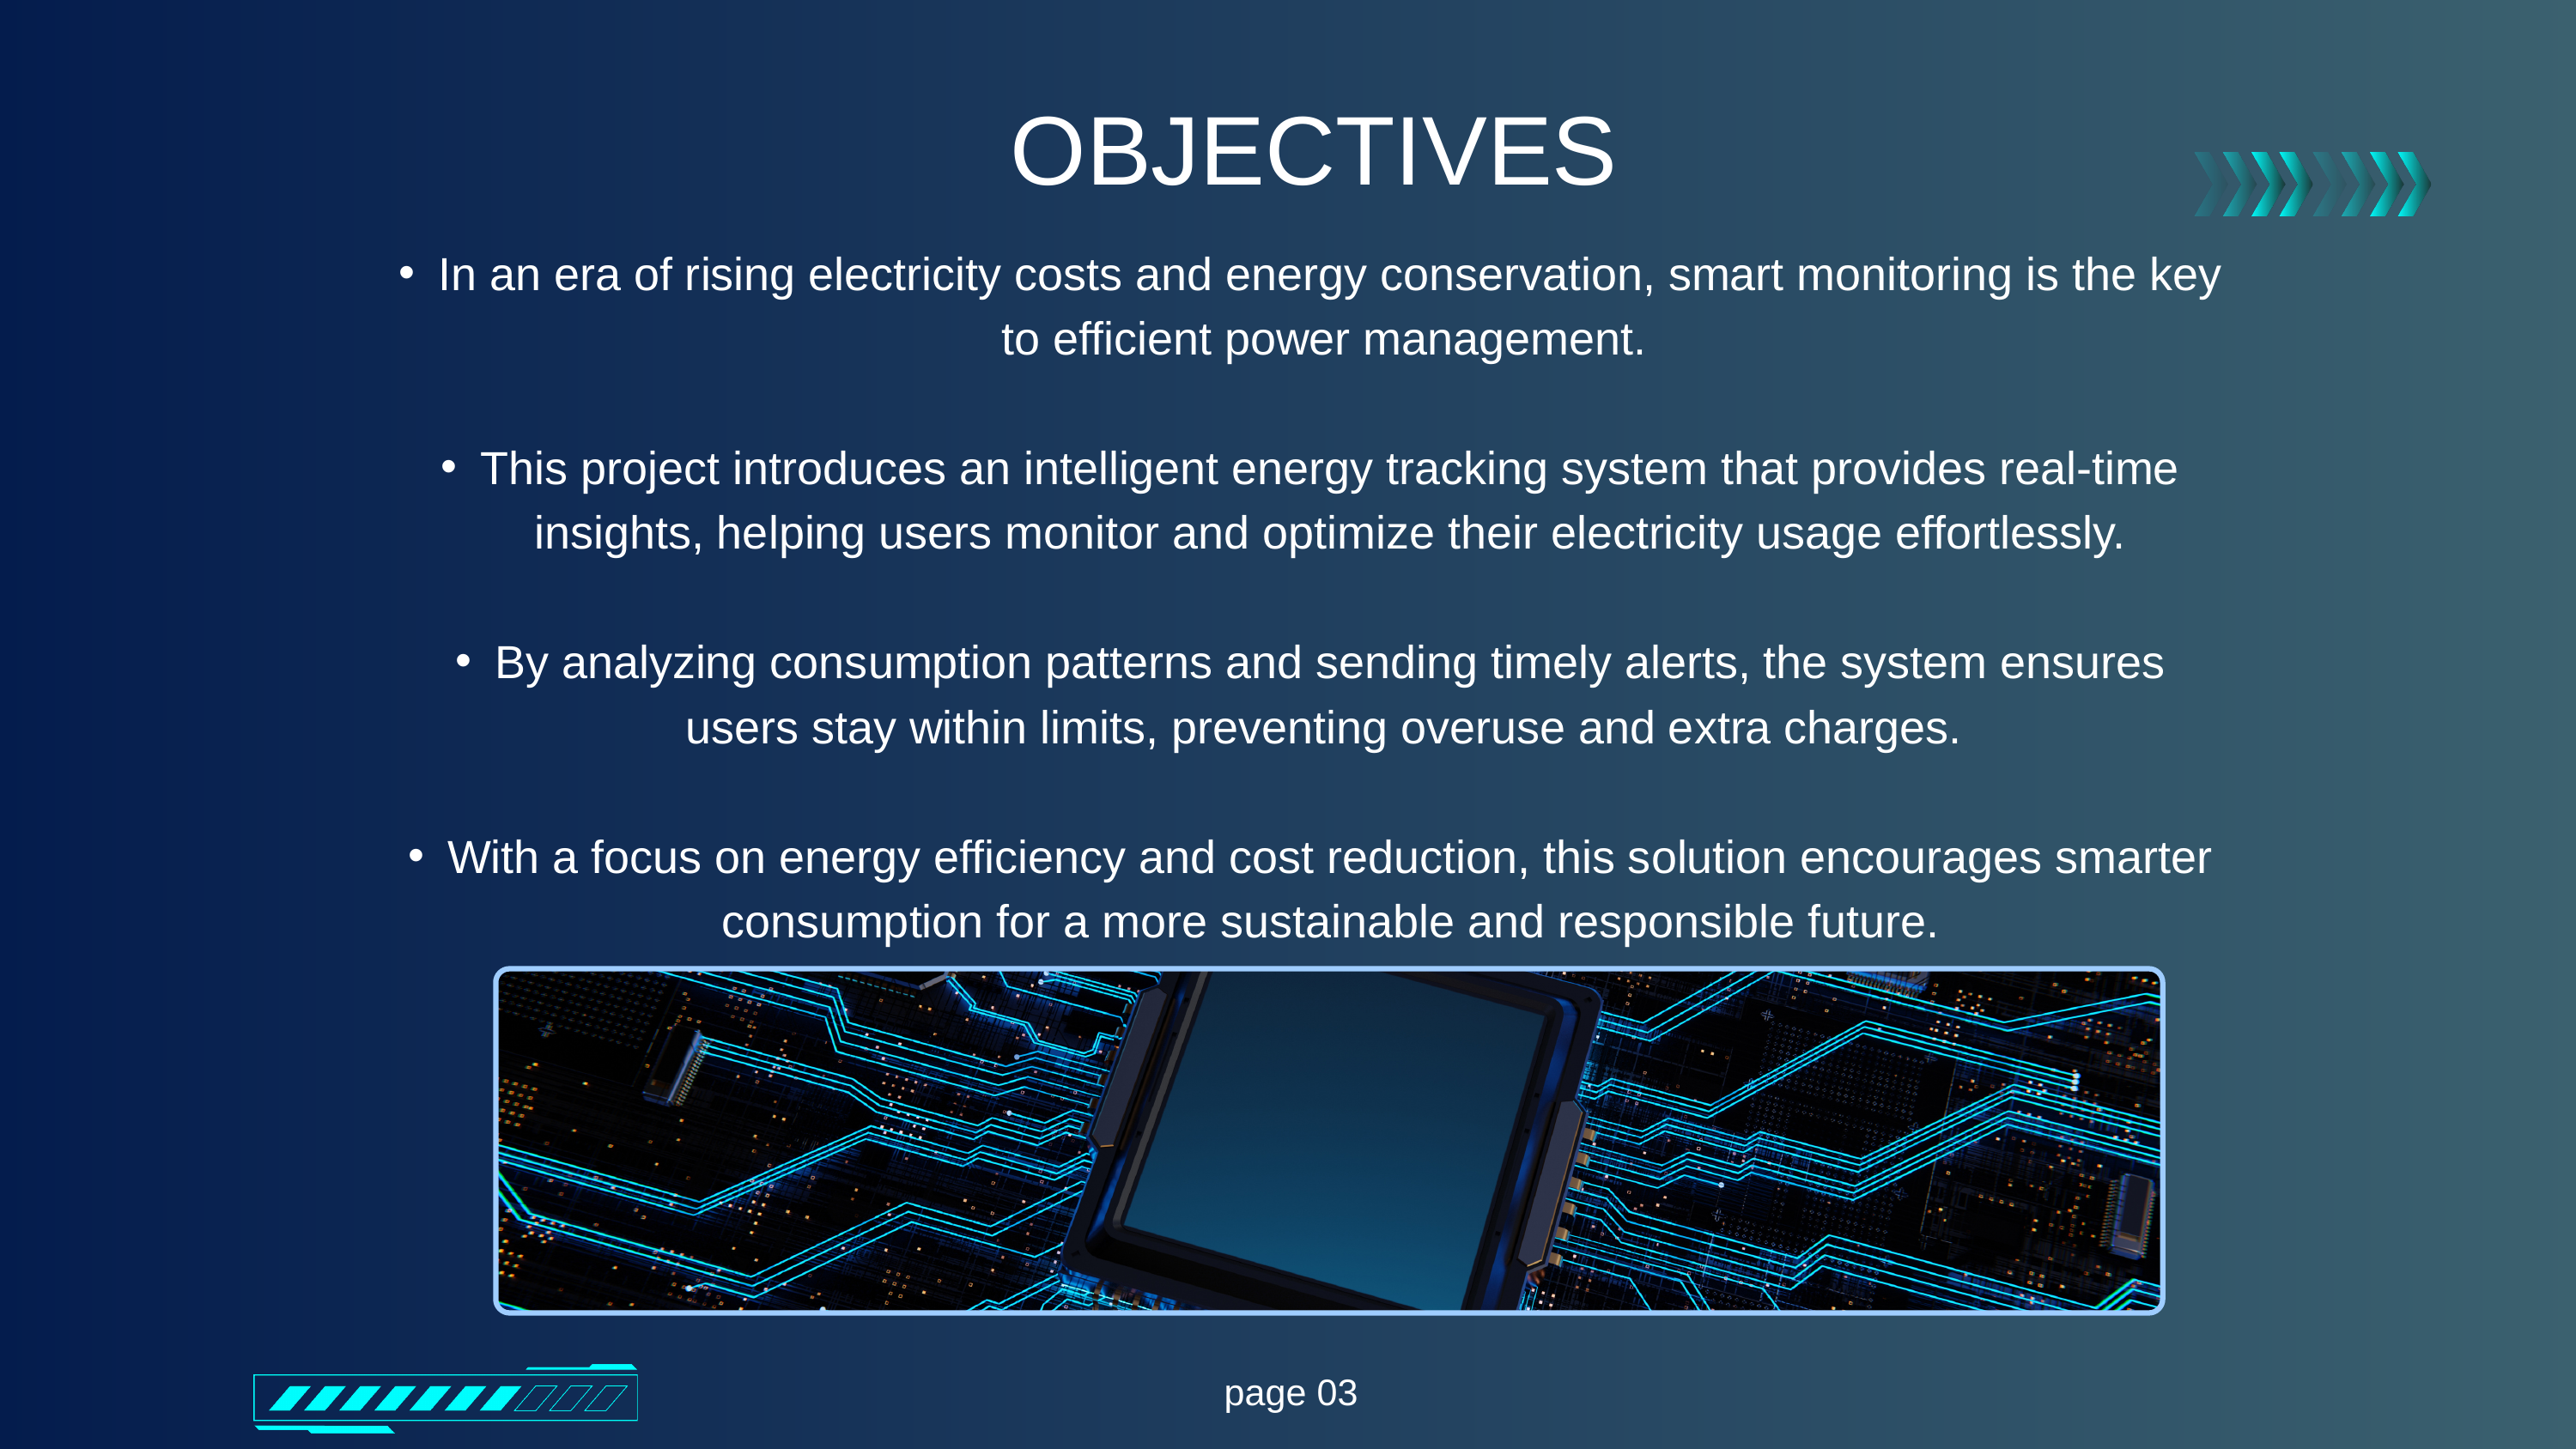

OBJECTIVES

In an era of rising electricity costs and energy conservation, smart monitoring is the key to efficient power management.

This project introduces an intelligent energy tracking system that provides real-time insights, helping users monitor and optimize their electricity usage effortlessly.

By analyzing consumption patterns and sending timely alerts, the system ensures users stay within limits, preventing overuse and extra charges.

With a focus on energy efficiency and cost reduction, this solution encourages smarter consumption for a more sustainable and responsible future.

page 03